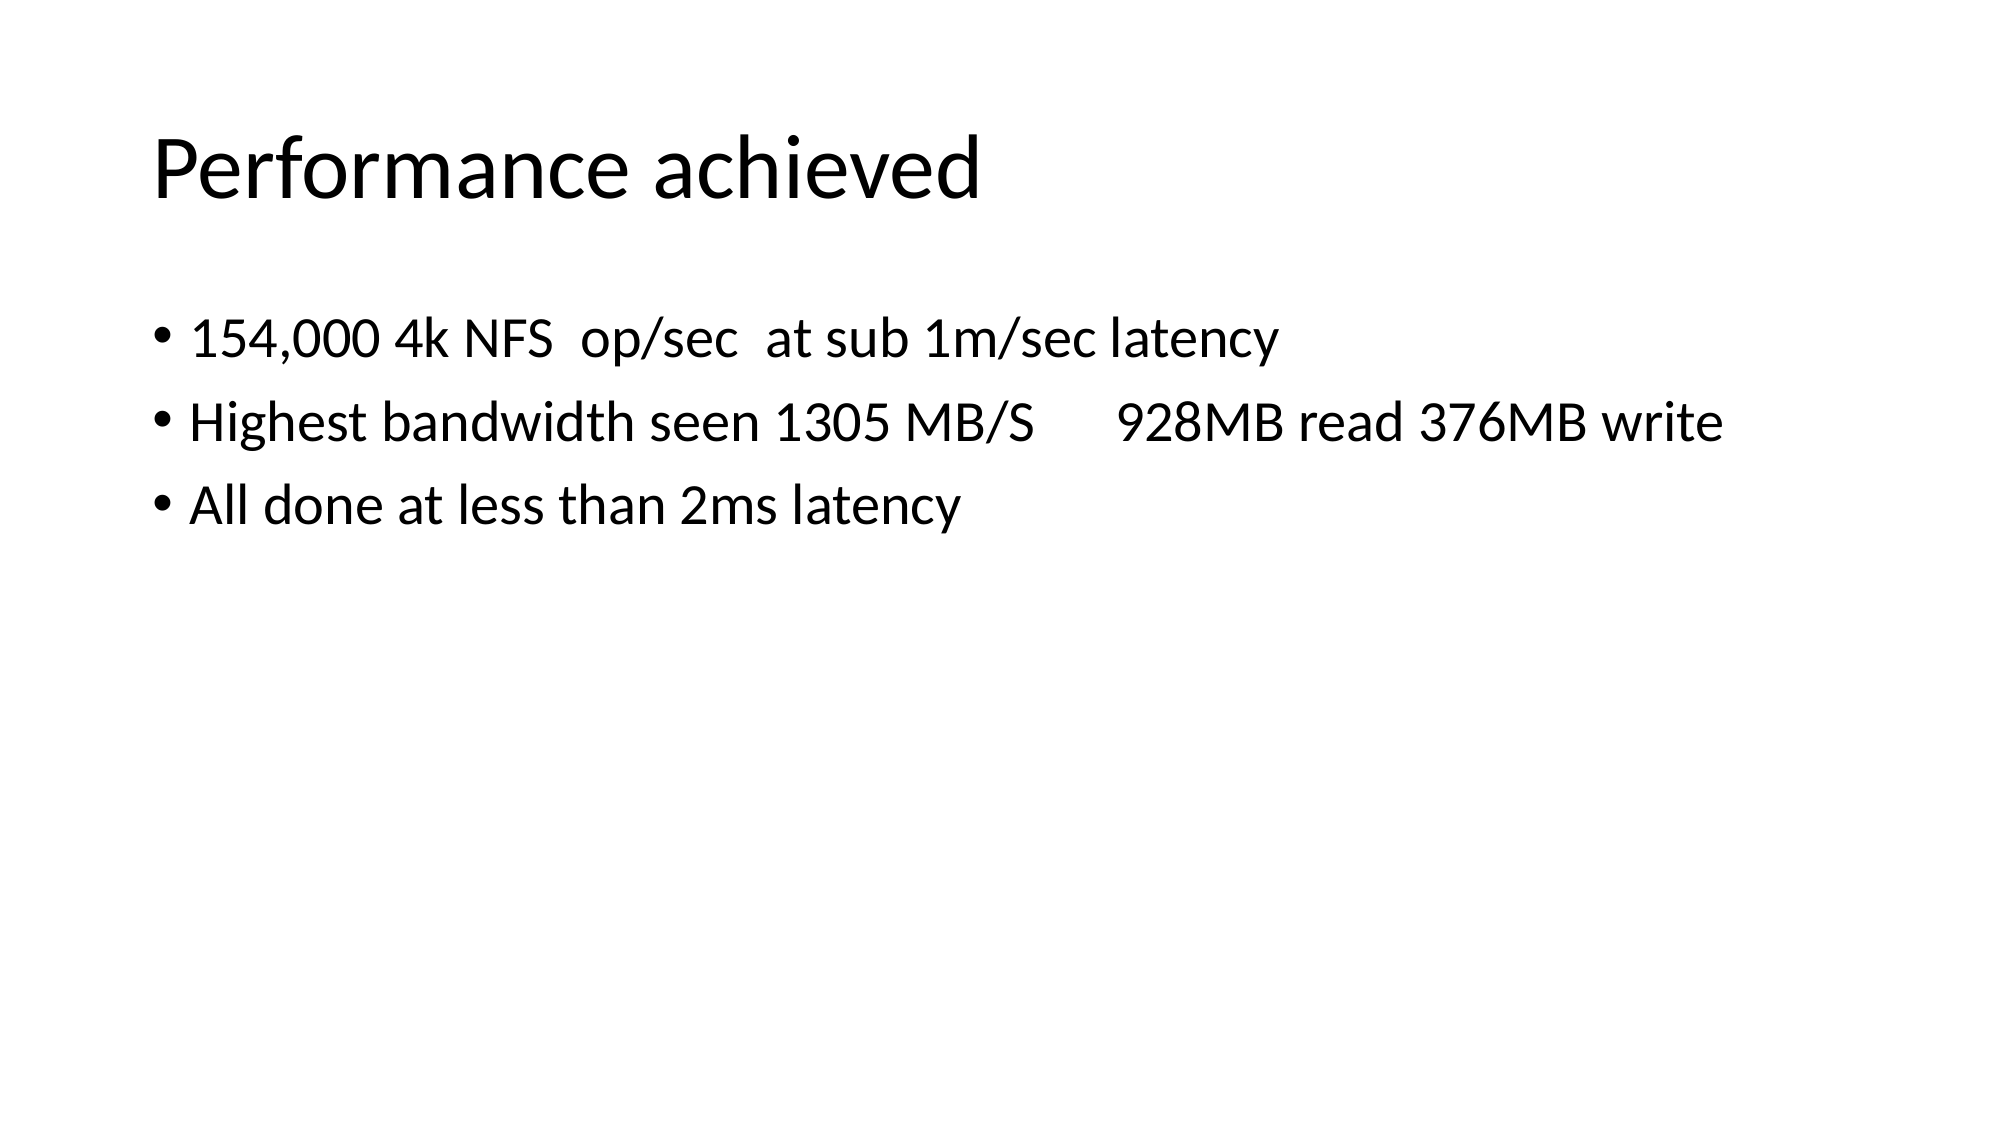

# Performance achieved
154,000 4k NFS  op/sec  at sub 1m/sec latency
Highest bandwidth seen 1305 MB/S      928MB read 376MB write
All done at less than 2ms latency